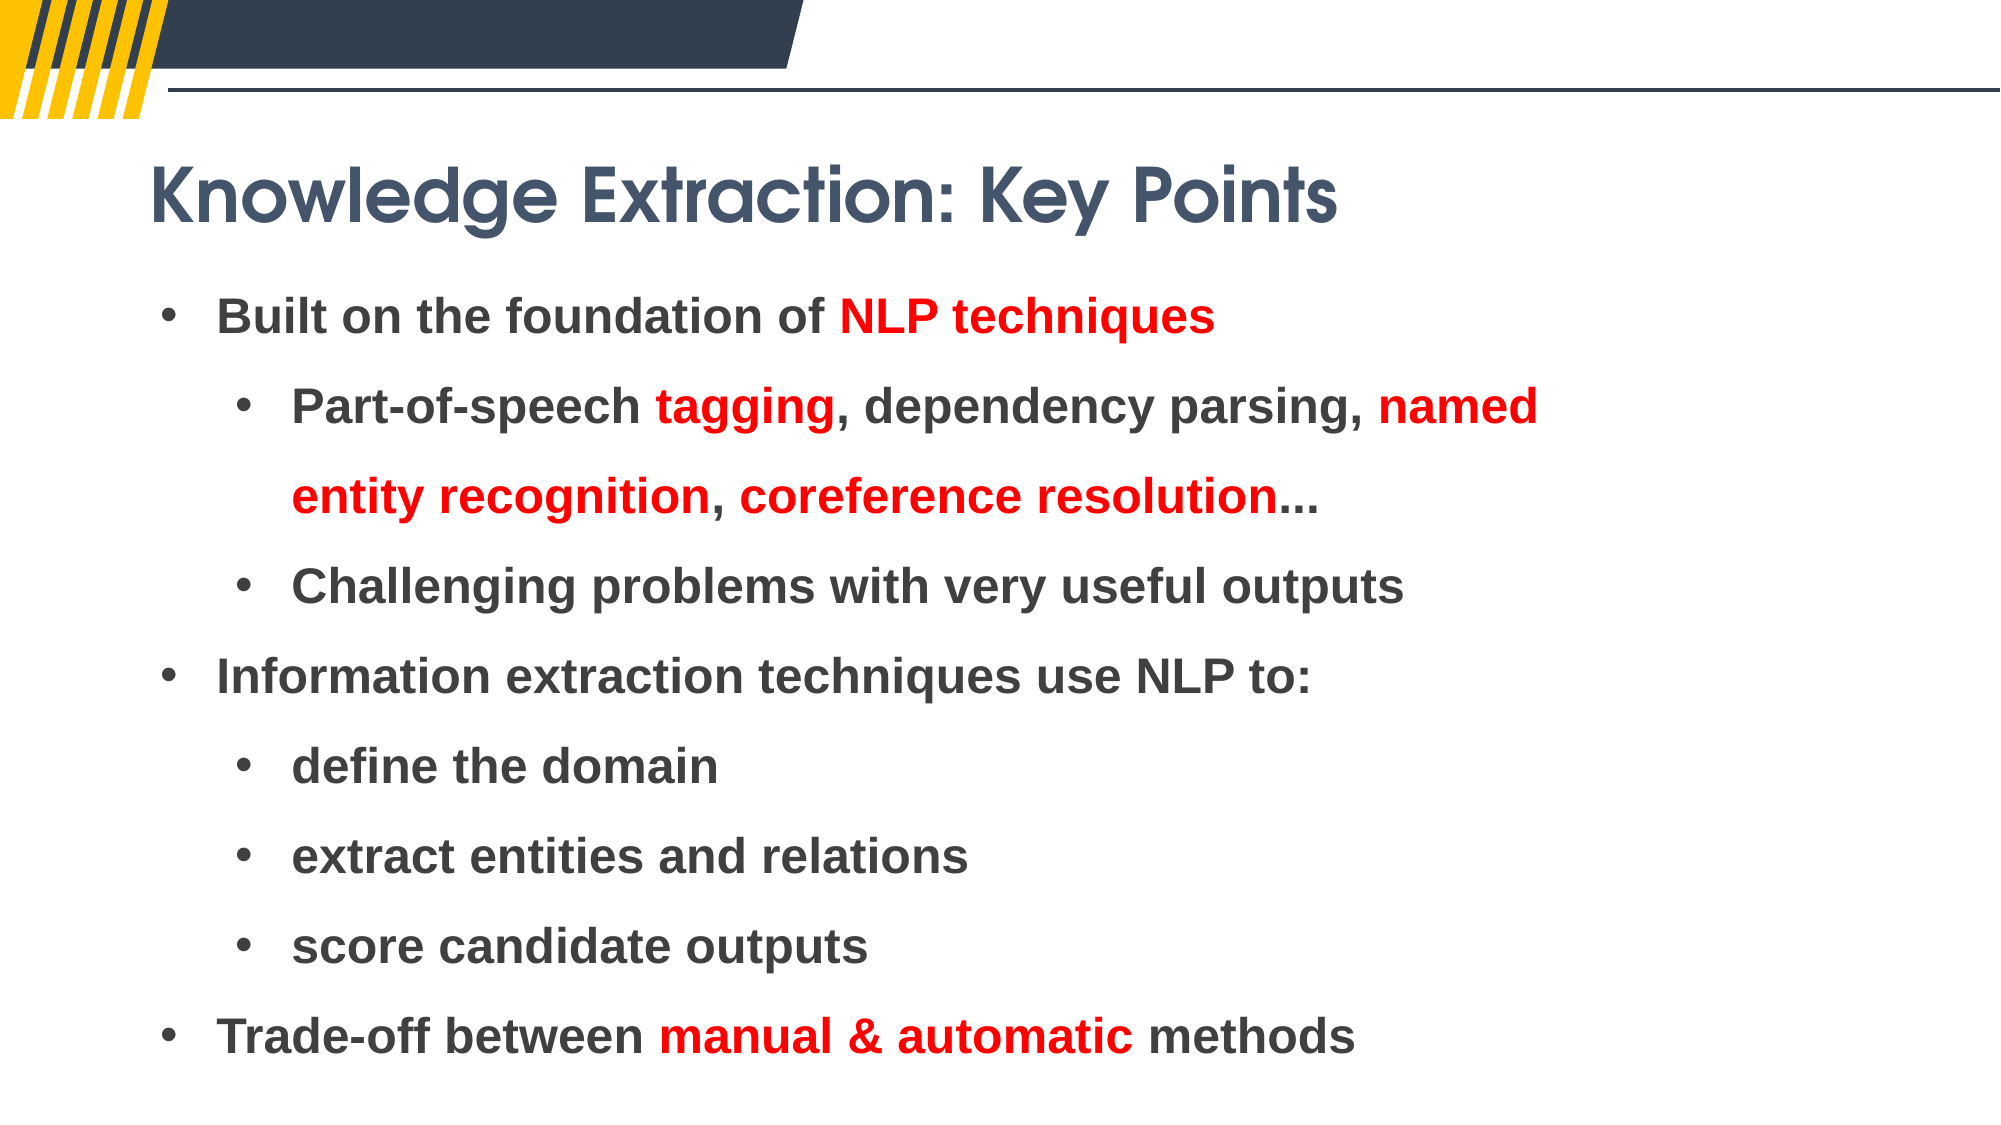

Knowledge Extraction: Key Points
Built on the foundation of NLP techniques
Part-of-speech tagging, dependency parsing, named
entity recognition, coreference resolution...
Challenging problems with very useful outputs
Information extraction techniques use NLP to:
define the domain
extract entities and relations
score candidate outputs
Trade-off between manual & automatic methods